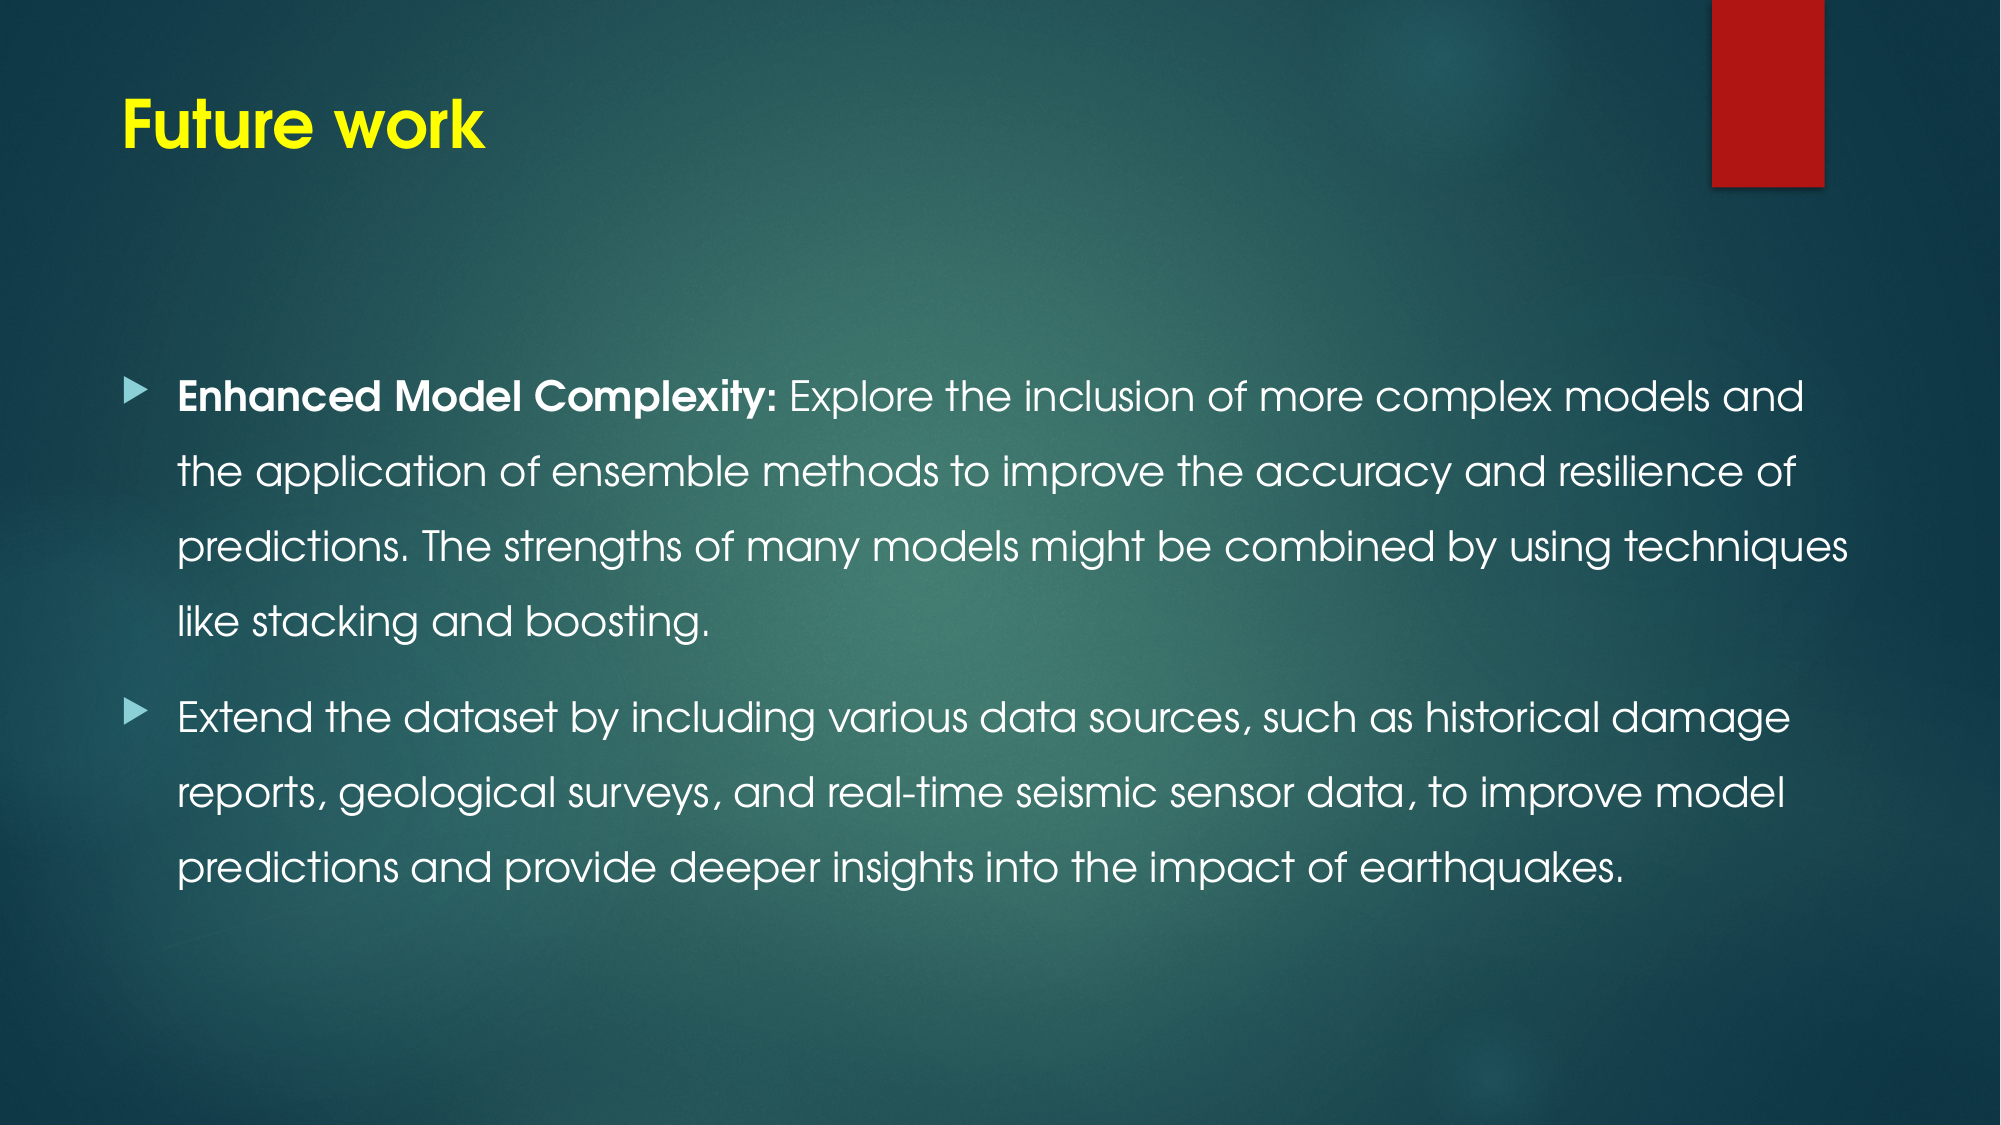

# Future work
Enhanced Model Complexity: Explore the inclusion of more complex models and the application of ensemble methods to improve the accuracy and resilience of predictions. The strengths of many models might be combined by using techniques like stacking and boosting.
Extend the dataset by including various data sources, such as historical damage reports, geological surveys, and real-time seismic sensor data, to improve model predictions and provide deeper insights into the impact of earthquakes.